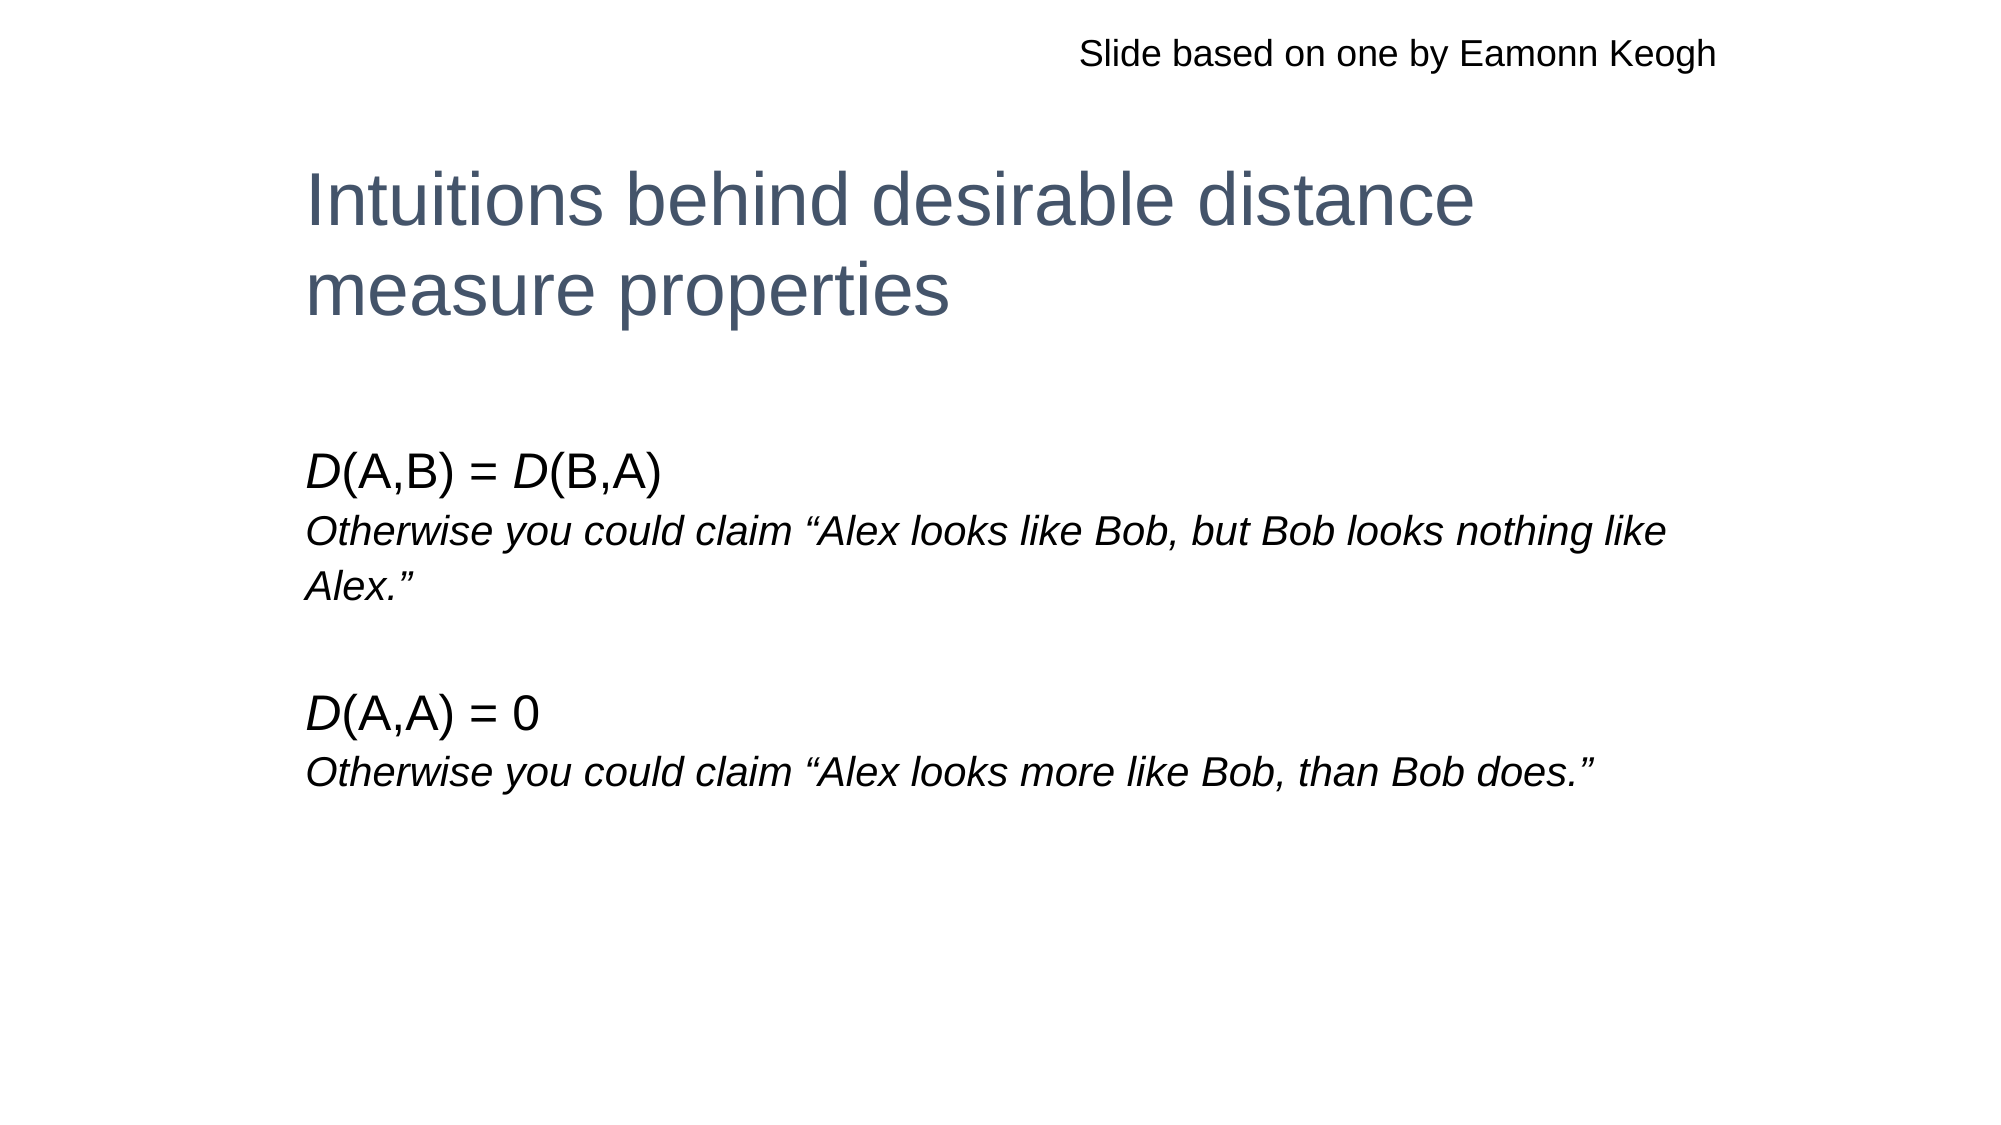

Slide based on one by Eamonn Keogh
Intuitions behind desirable distance measure properties
D(A,B) = D(B,A)
Otherwise you could claim “Alex looks like Bob, but Bob looks nothing like Alex.”

D(A,A) = 0
Otherwise you could claim “Alex looks more like Bob, than Bob does.”